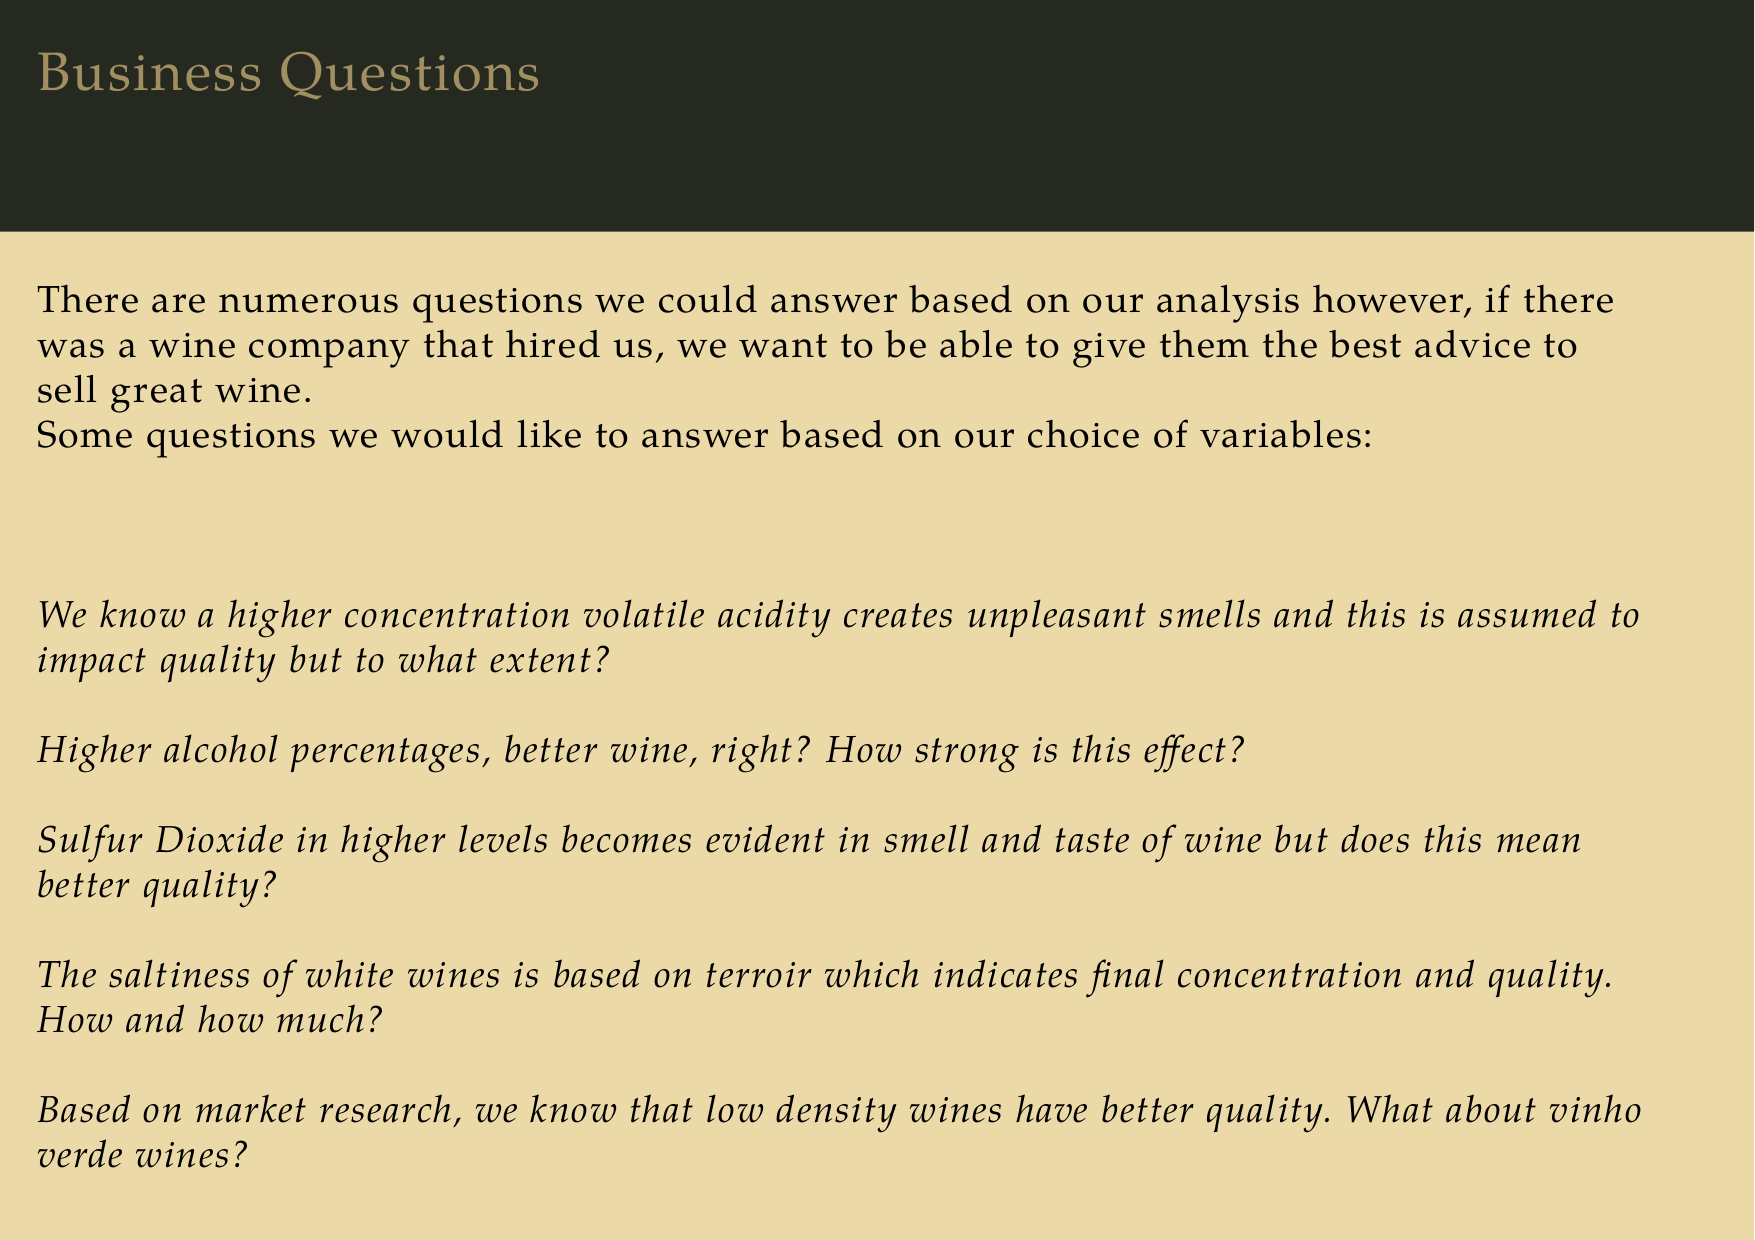

Business Questions

# There are numerous questions we could answer based on our analysis however, if there was a wine company that hired us, we want to be able to give them the best advice to sell great wine. Some questions we would like to answer based on our choice of variables: We know a higher concentration volatile acidity creates unpleasant smells and this is assumed to impact quality but to what extent?  Higher alcohol percentages, better wine, right? How strong is this effect?  Sulfur Dioxide in higher levels becomes evident in smell and taste of wine but does this mean better quality?  The saltiness of white wines is based on terroir which indicates final concentration and quality. How and how much? Based on market research, we know that low density wines have better quality. What about vinho verde wines?